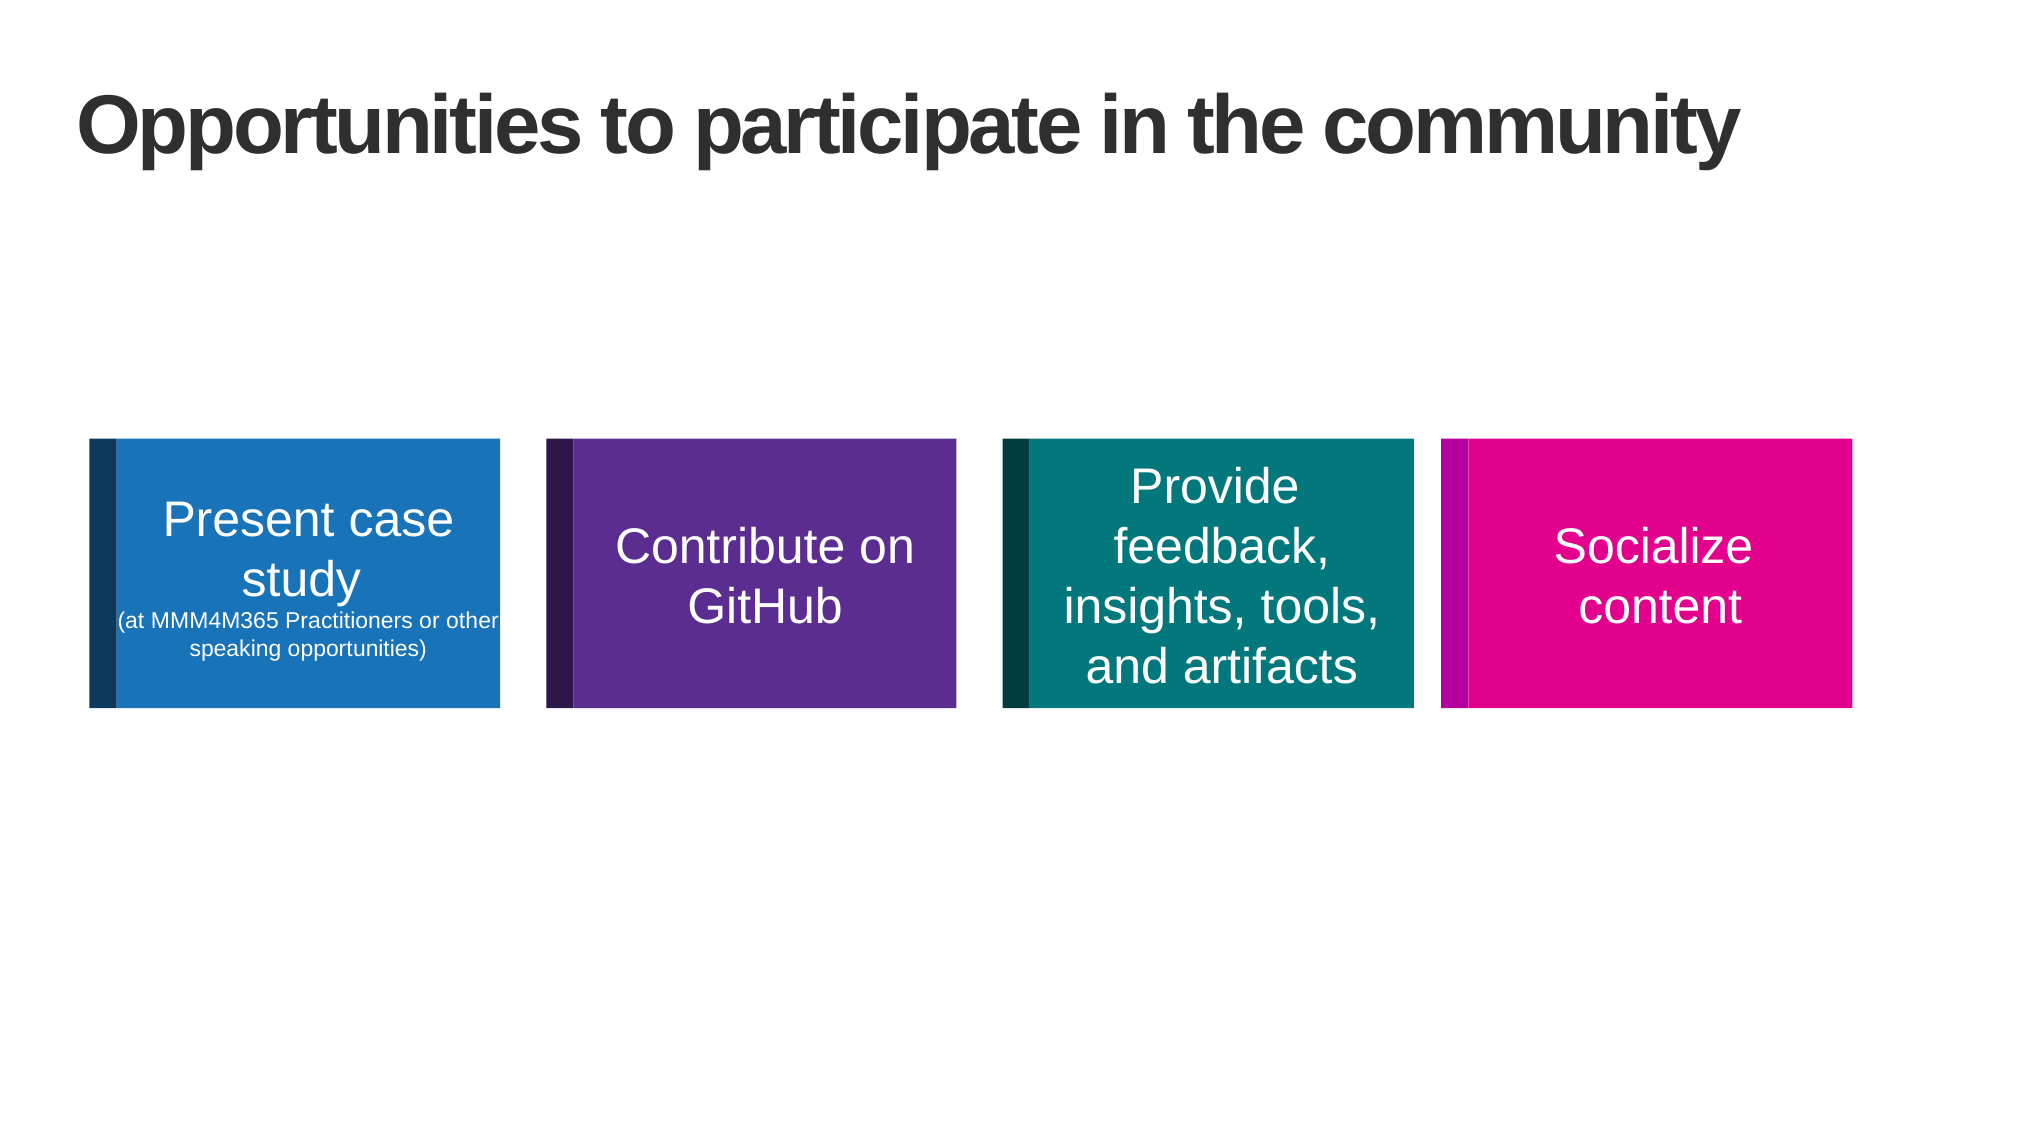

# Opportunities to participate in the community
Provide
feedback, insights, tools, and artifacts

Present case study
(at MMM4M365 Practitioners or other speaking opportunities)

Contribute on GitHub

Socialize
content